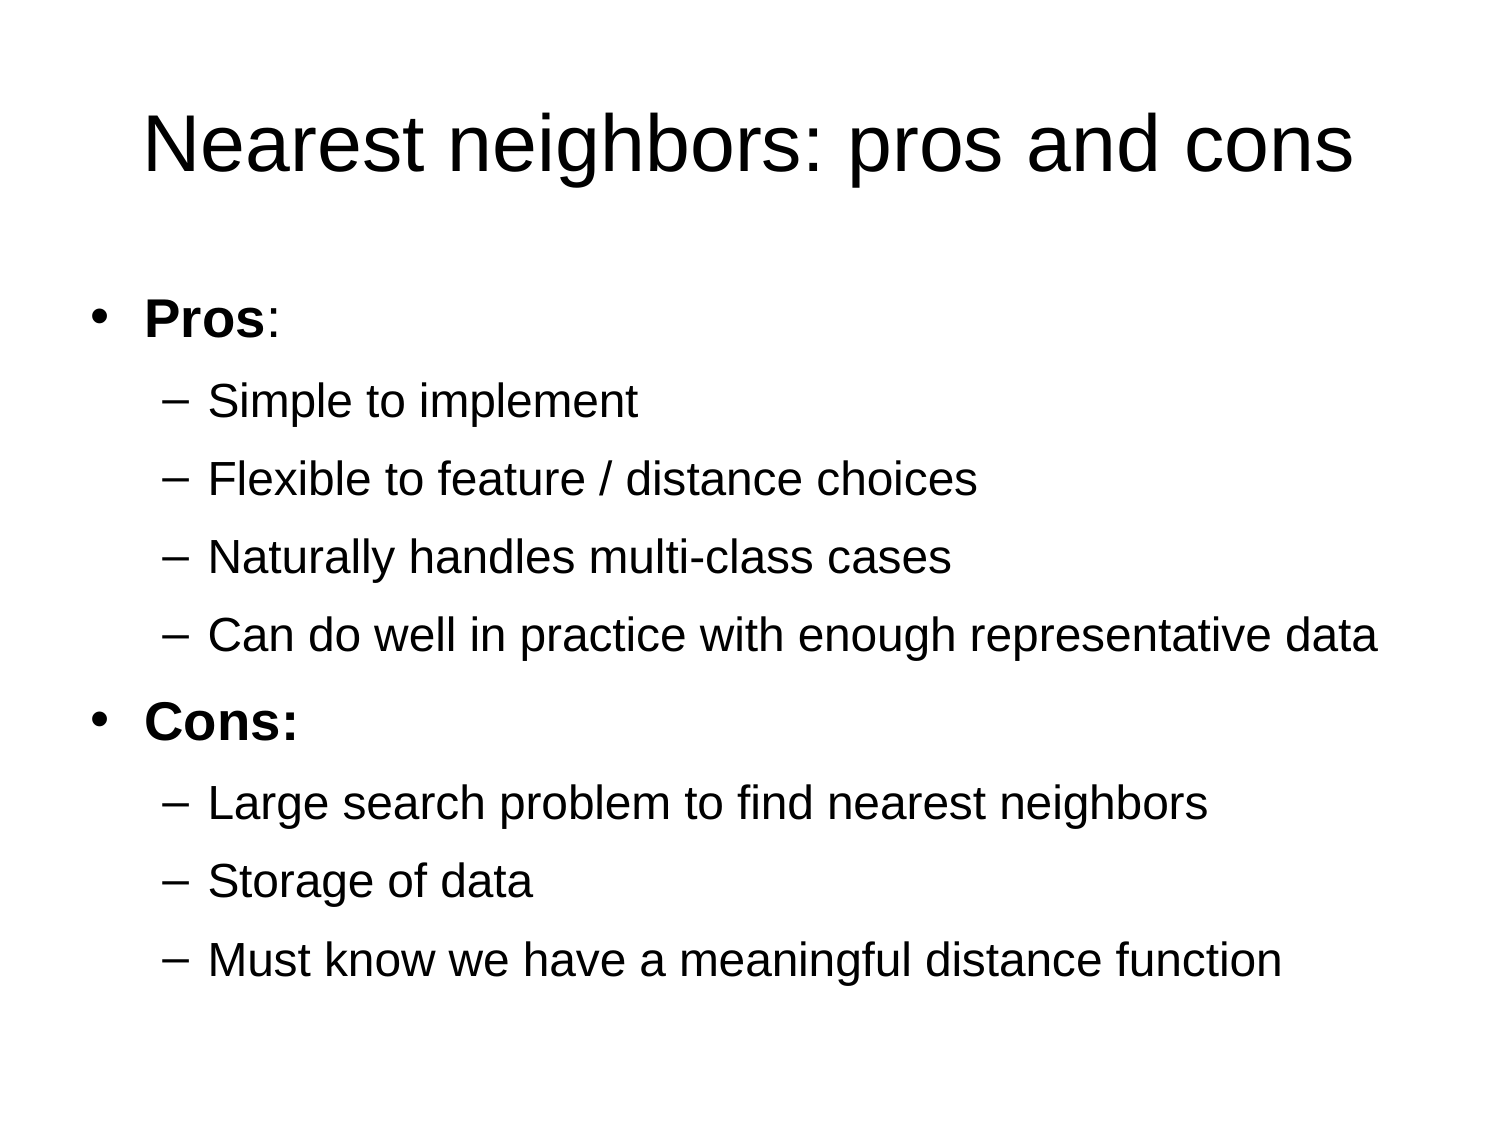

# Nearest neighbors: pros and cons
Pros:
Simple to implement
Flexible to feature / distance choices
Naturally handles multi-class cases
Can do well in practice with enough representative data
Cons:
Large search problem to find nearest neighbors
Storage of data
Must know we have a meaningful distance function